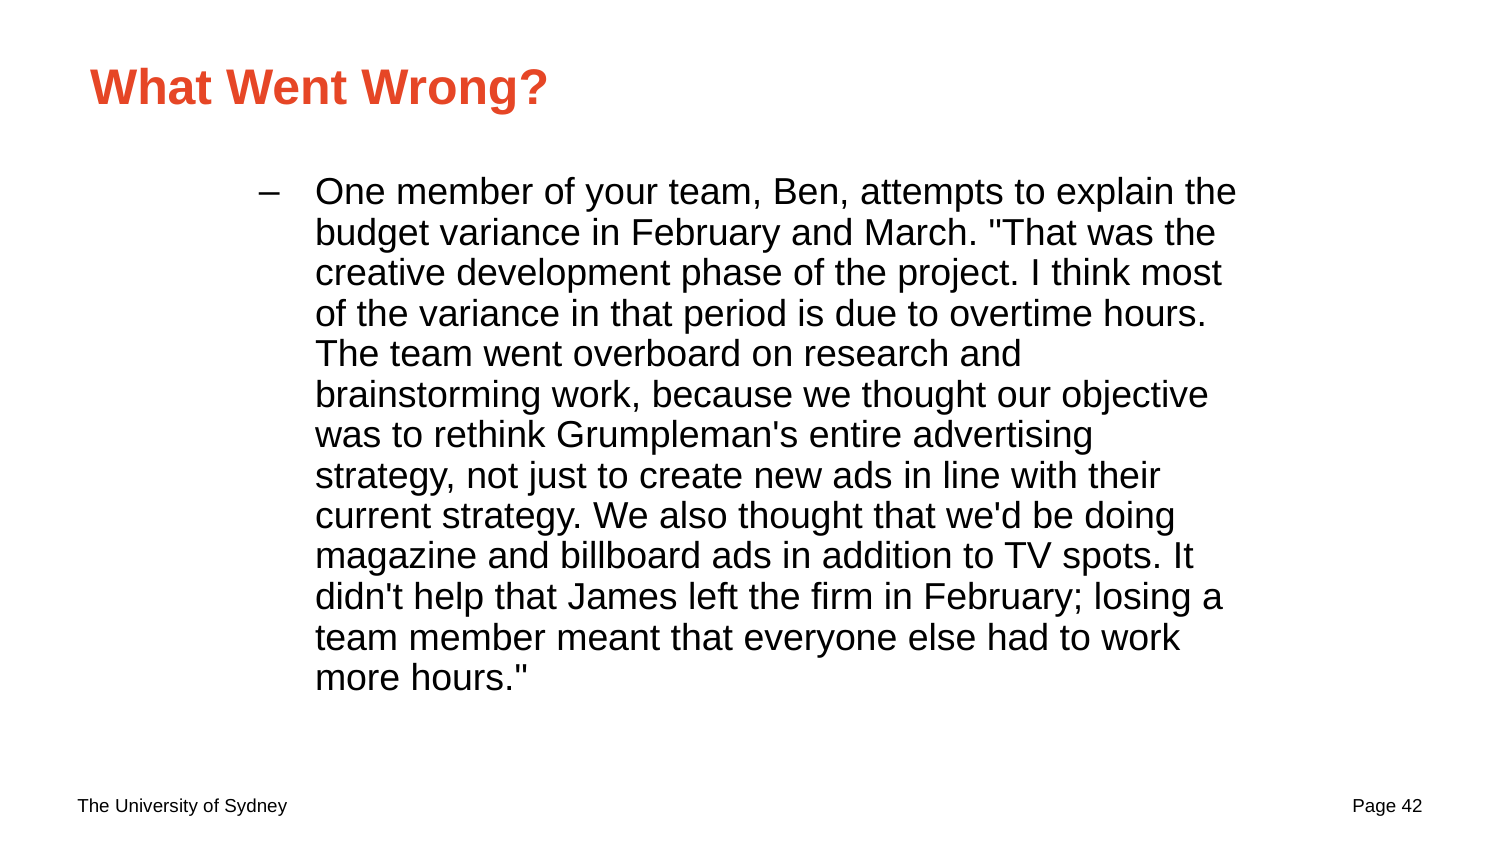

# What Went Wrong?
One member of your team, Ben, attempts to explain the budget variance in February and March. "That was the creative development phase of the project. I think most of the variance in that period is due to overtime hours. The team went overboard on research and brainstorming work, because we thought our objective was to rethink Grumpleman's entire advertising strategy, not just to create new ads in line with their current strategy. We also thought that we'd be doing magazine and billboard ads in addition to TV spots. It didn't help that James left the firm in February; losing a team member meant that everyone else had to work more hours."